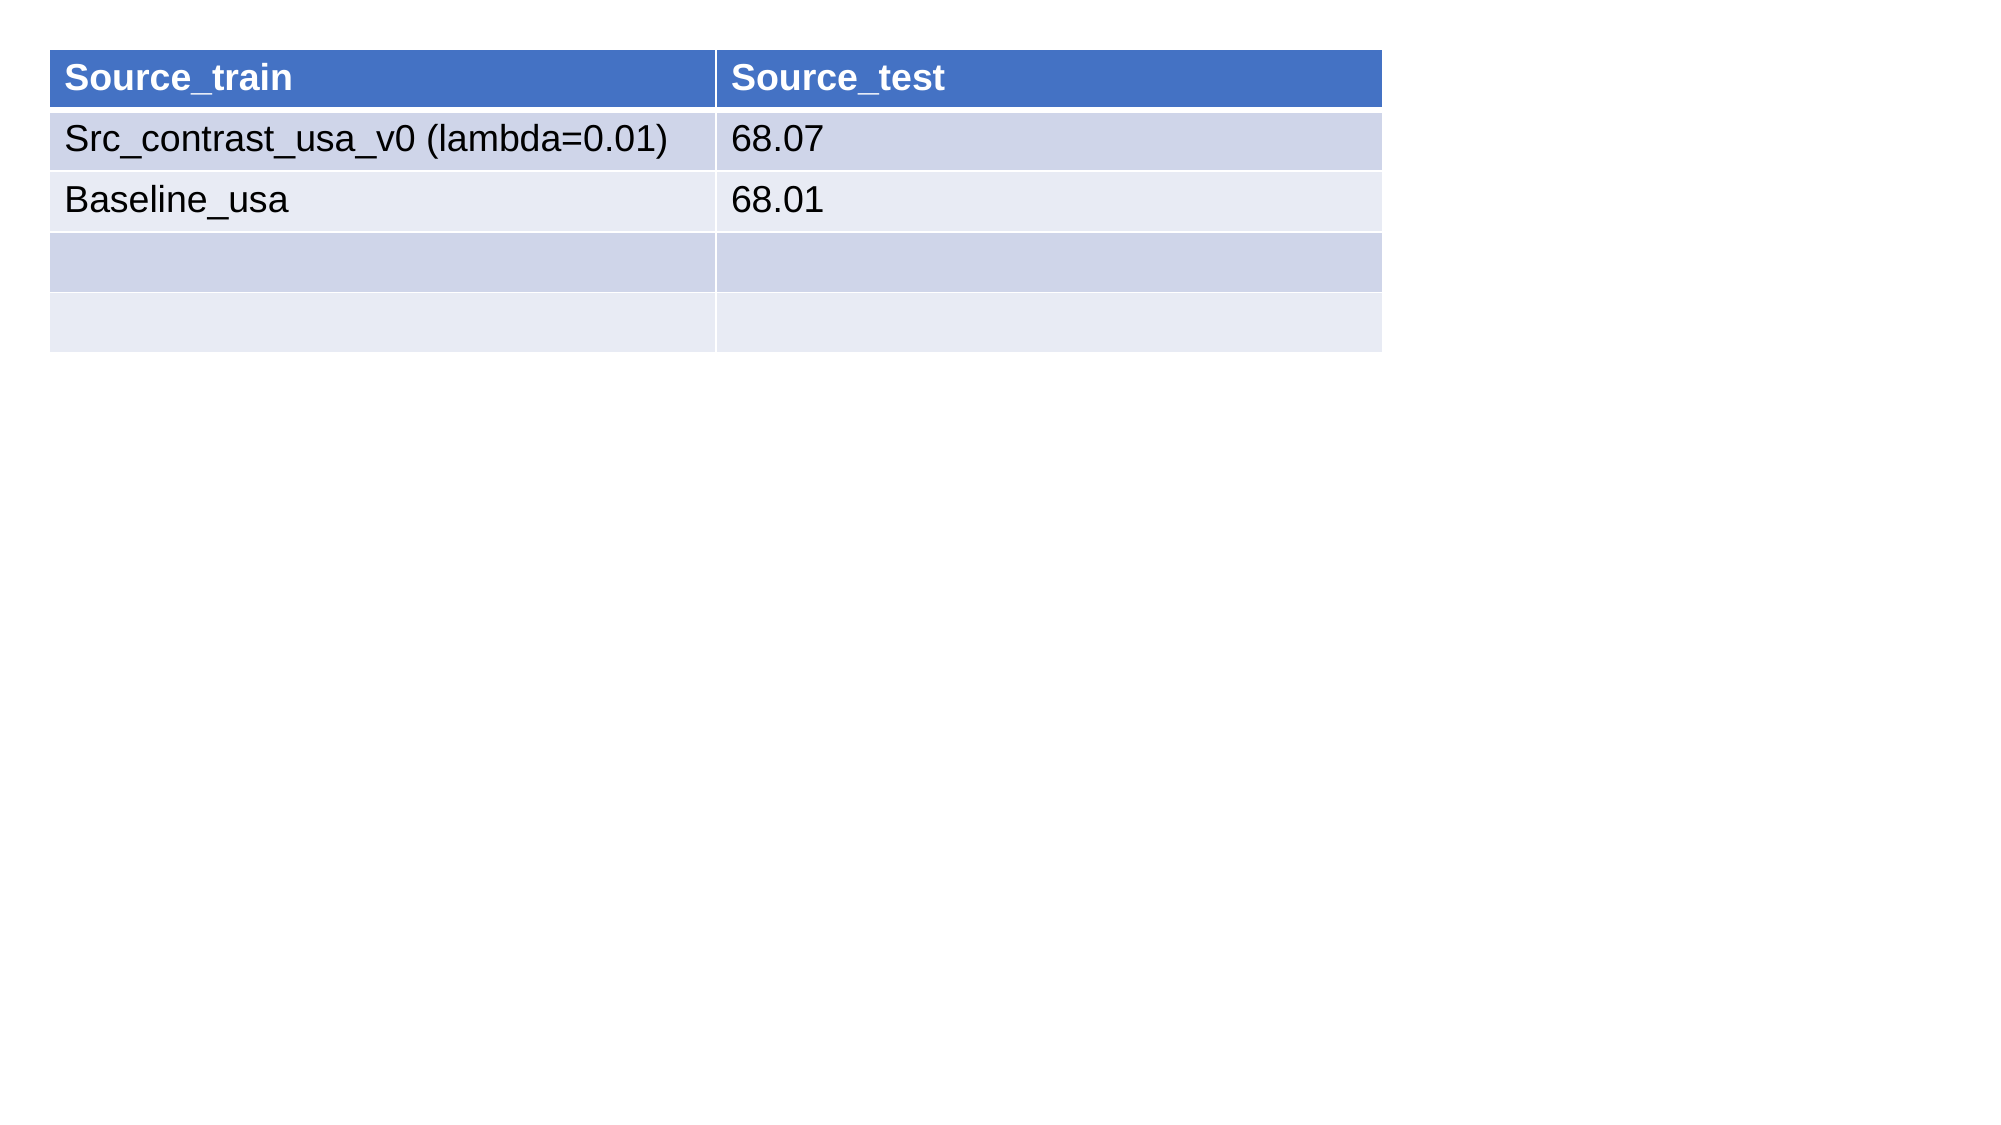

| Source\_train | Source\_test |
| --- | --- |
| Src\_contrast\_usa\_v0 (lambda=0.01) | 68.07 |
| Baseline\_usa | 68.01 |
|  |  |
|  |  |